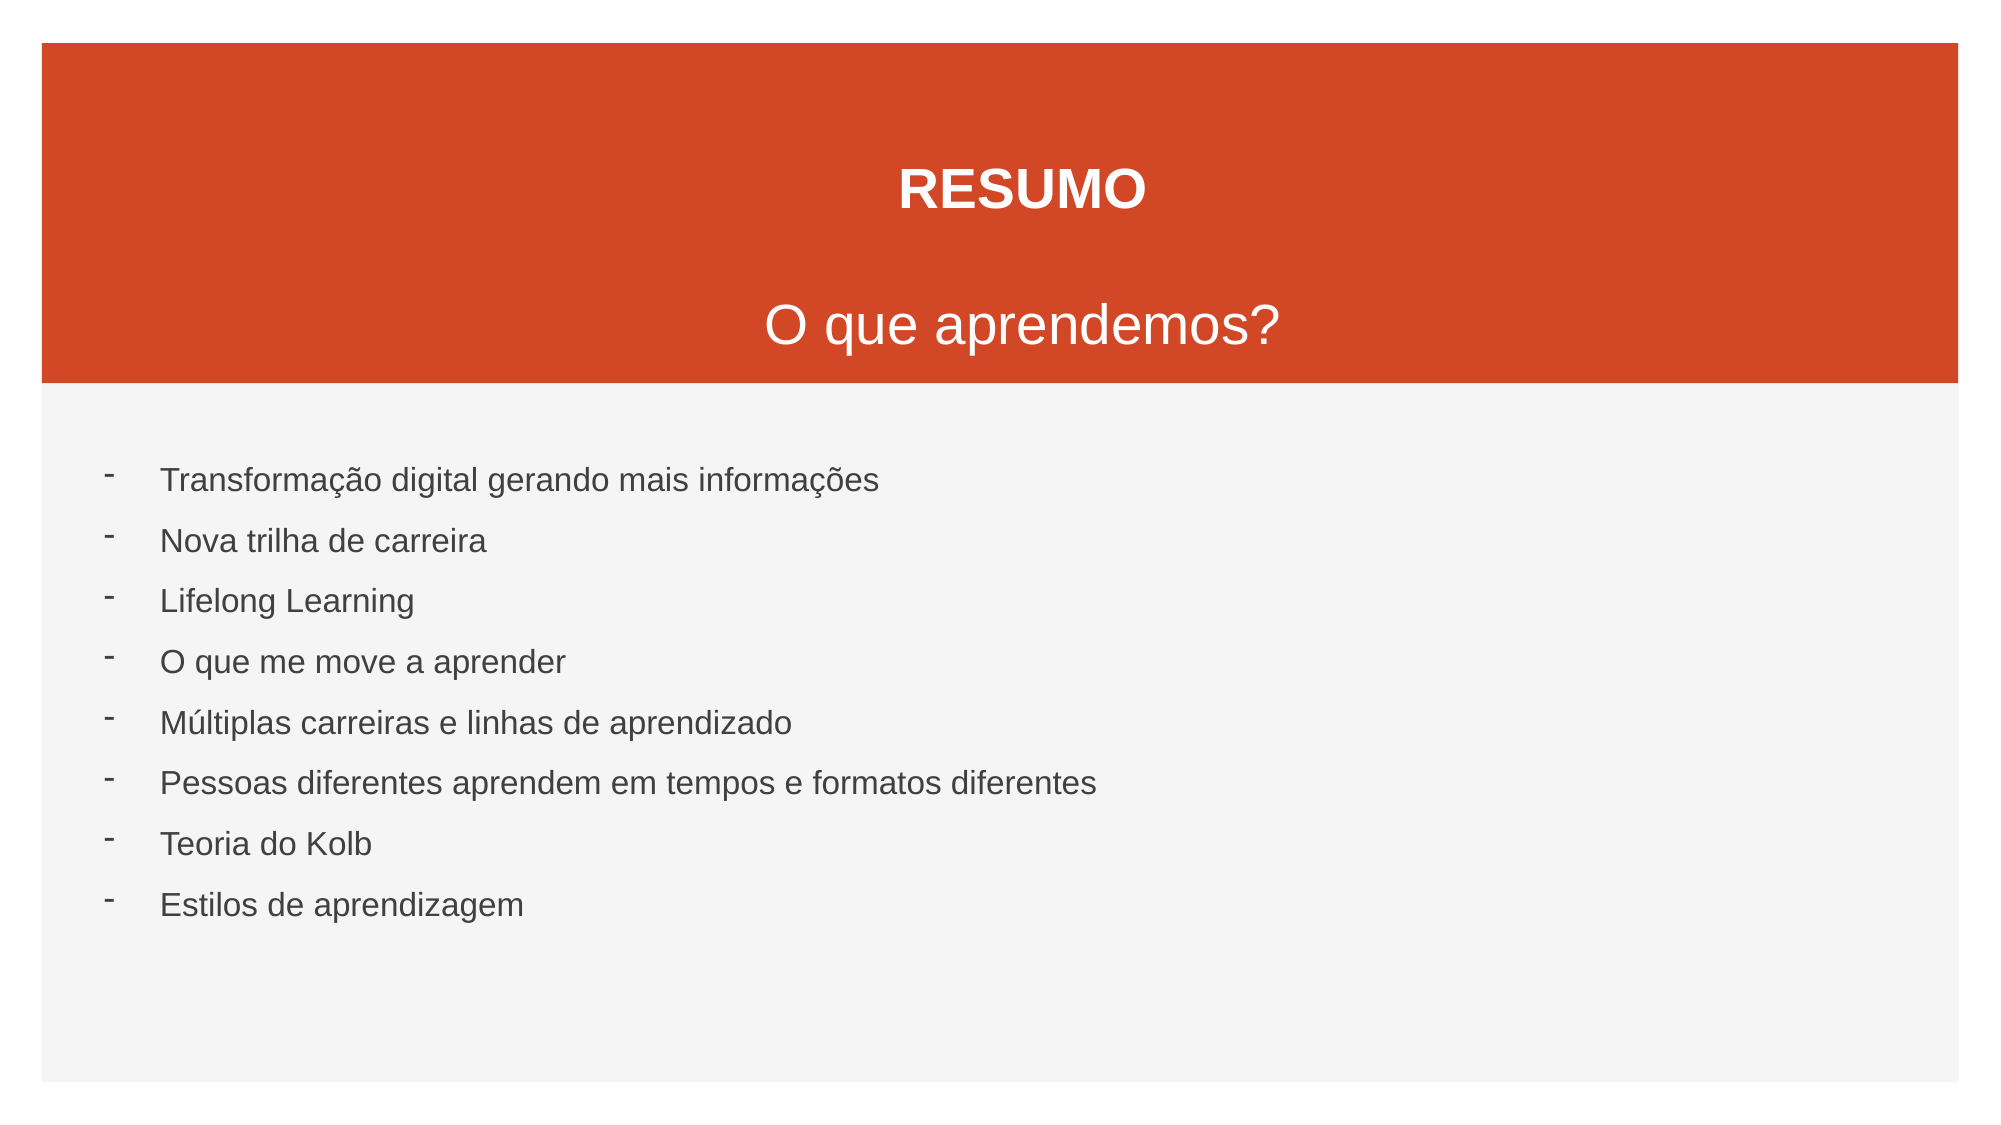

# RESUMO O que aprendemos?
Transformação digital gerando mais informações
Nova trilha de carreira
Lifelong Learning
O que me move a aprender
Múltiplas carreiras e linhas de aprendizado
Pessoas diferentes aprendem em tempos e formatos diferentes
Teoria do Kolb
Estilos de aprendizagem